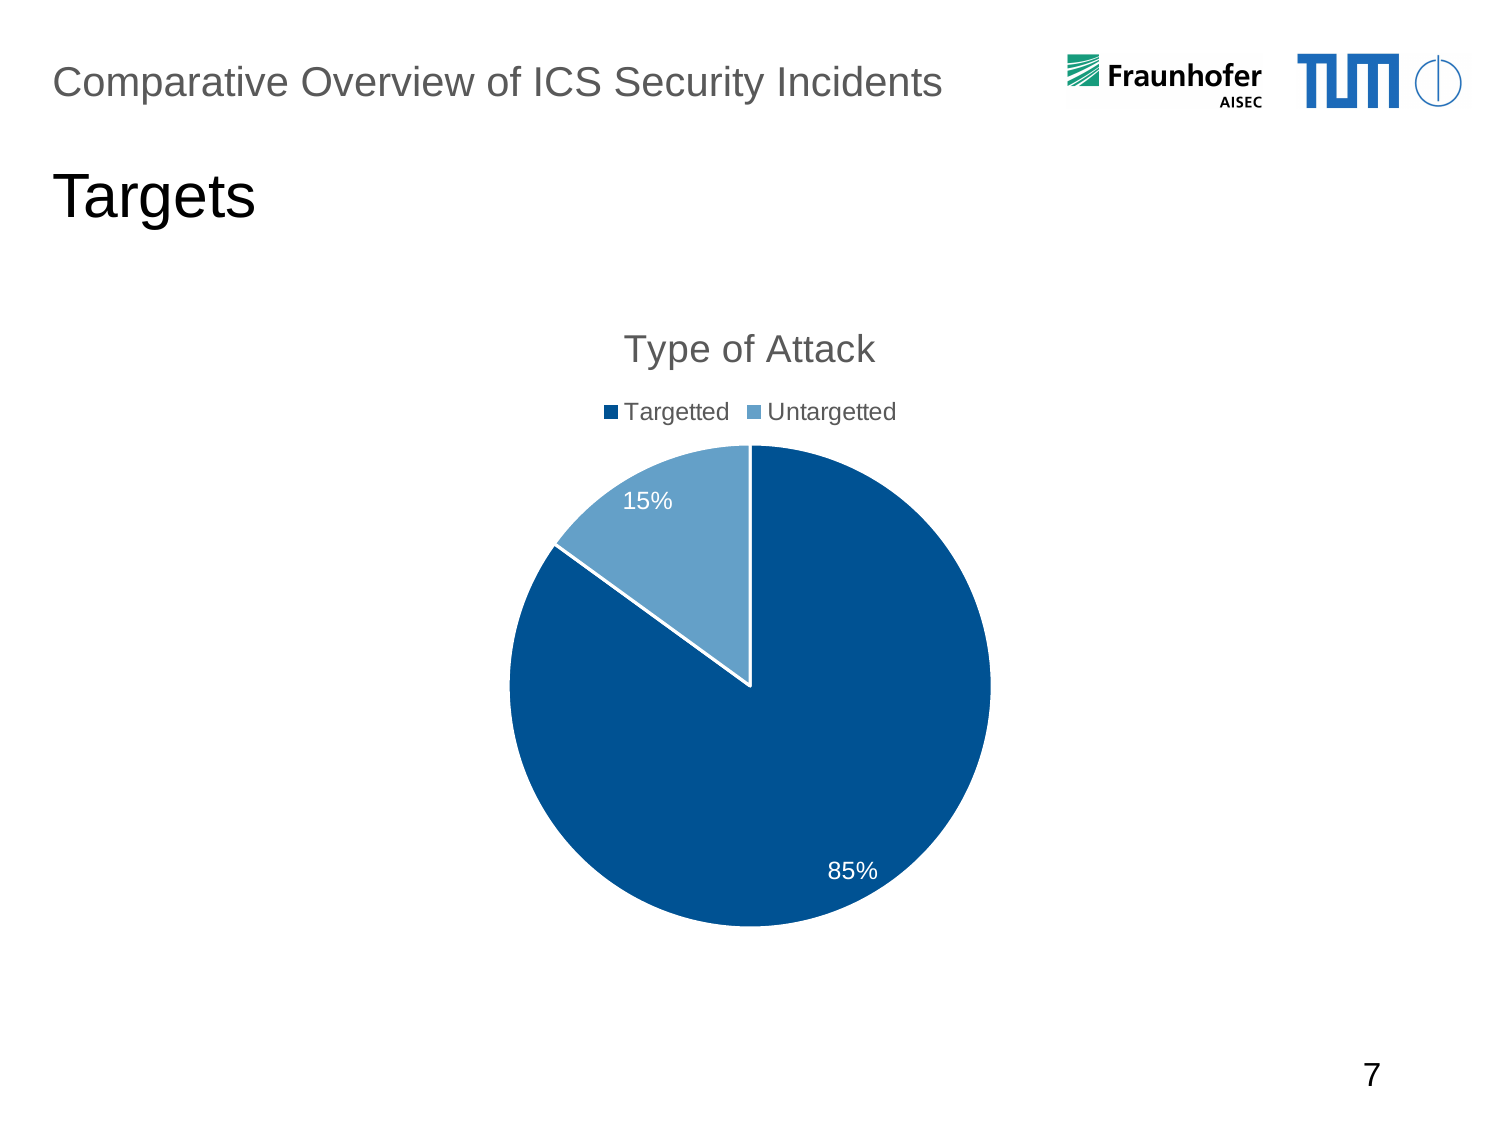

Comparative Overview of ICS Security Incidents
# Targets

### Chart:

| Category | Type of Attack |
|---|---|
| Targetted | 85.0 |
| Untargetted | 15.0 |
7